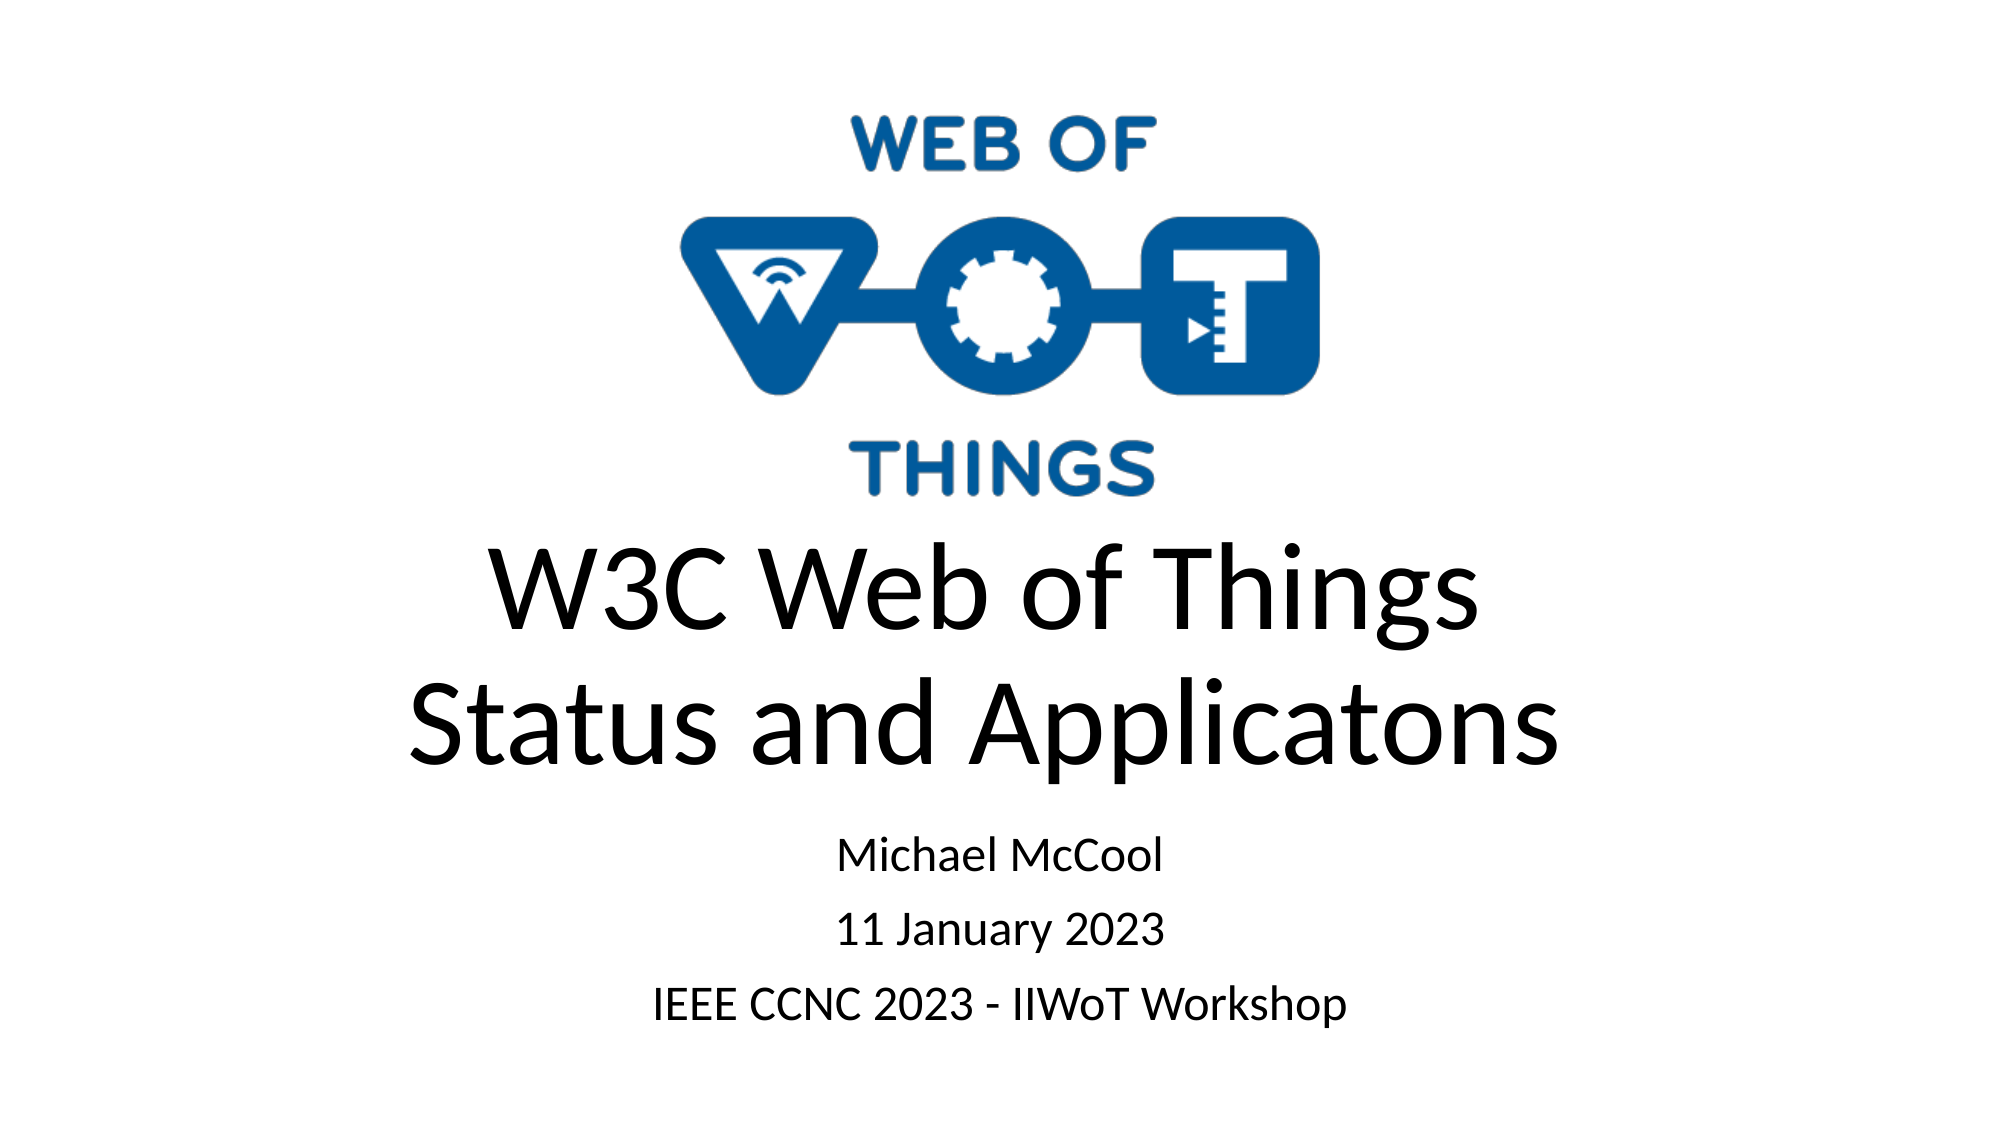

# W3C Web of Things Status and Applicatons
Michael McCool
11 January 2023
IEEE CCNC 2023 - IIWoT Workshop